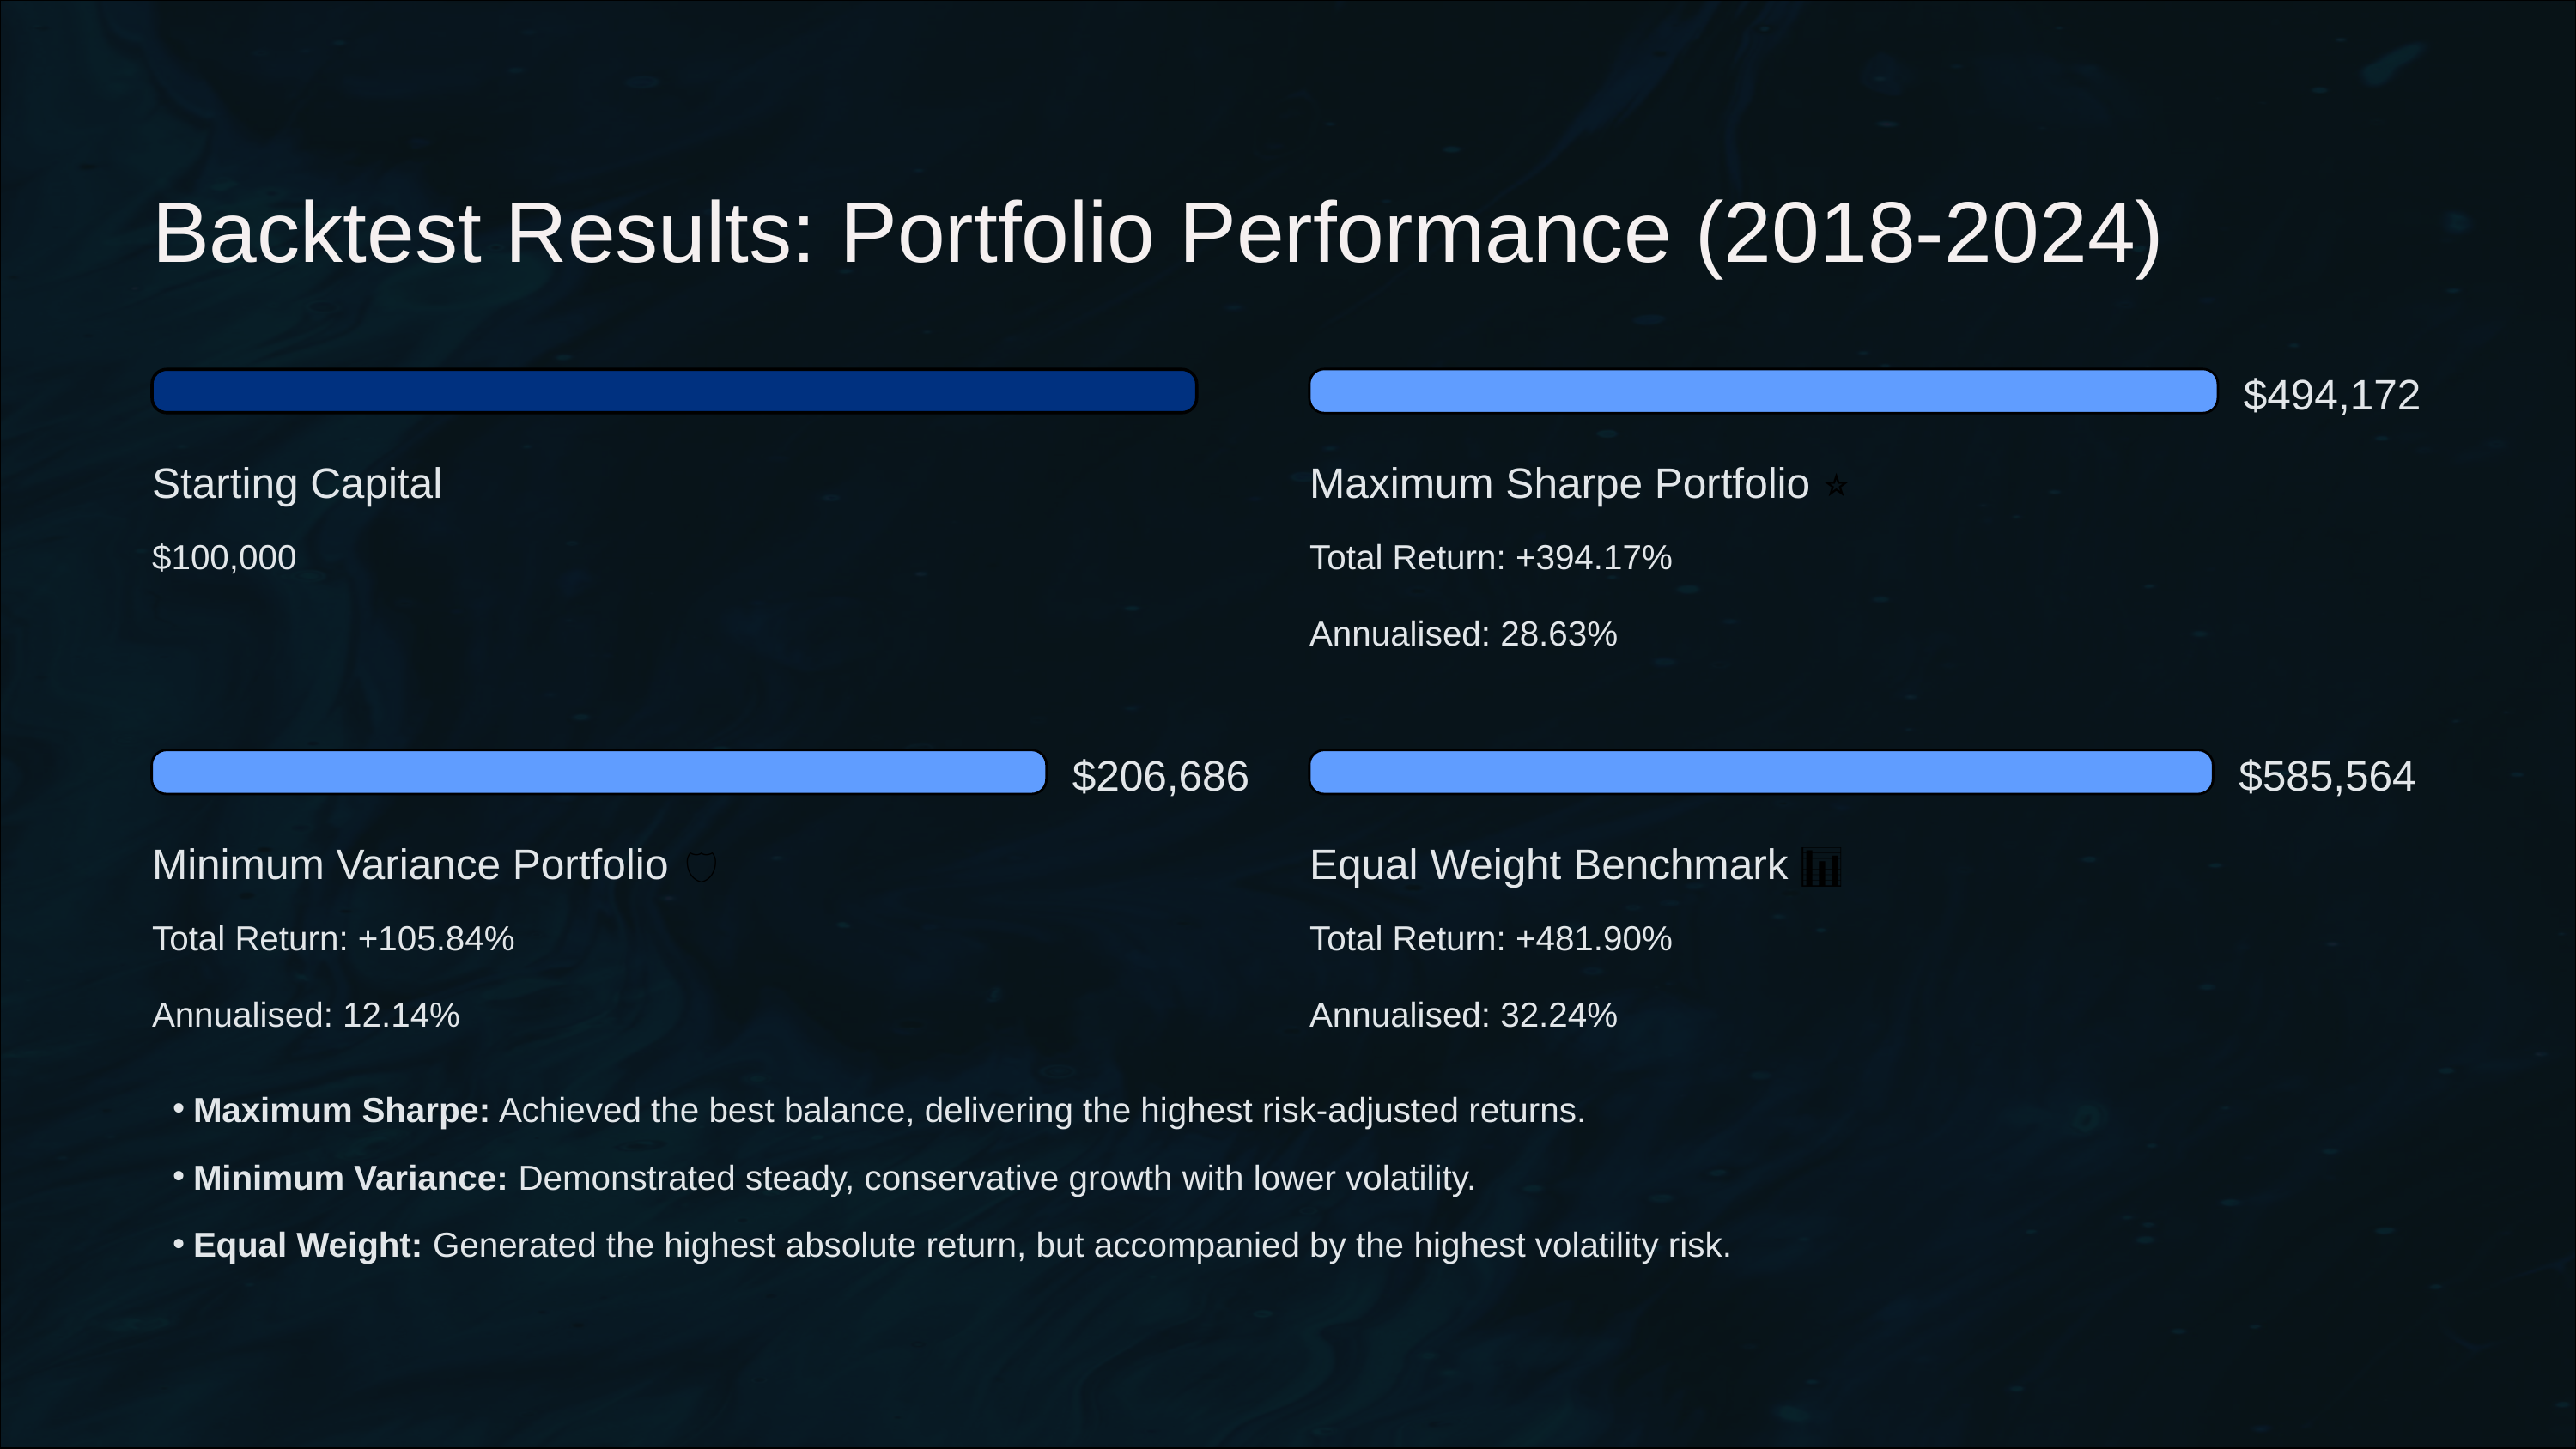

Backtest Results: Portfolio Performance (2018-2024)

$494,172
Starting Capital
Maximum Sharpe Portfolio ⭐
$100,000
Total Return: +394.17%
Annualised: 28.63%

$206,686
$585,564
Minimum Variance Portfolio 🛡️
Equal Weight Benchmark 📊
Total Return: +105.84%
Total Return: +481.90%
Annualised: 12.14%
Annualised: 32.24%
Maximum Sharpe: Achieved the best balance, delivering the highest risk-adjusted returns.
Minimum Variance: Demonstrated steady, conservative growth with lower volatility.
Equal Weight: Generated the highest absolute return, but accompanied by the highest volatility risk.